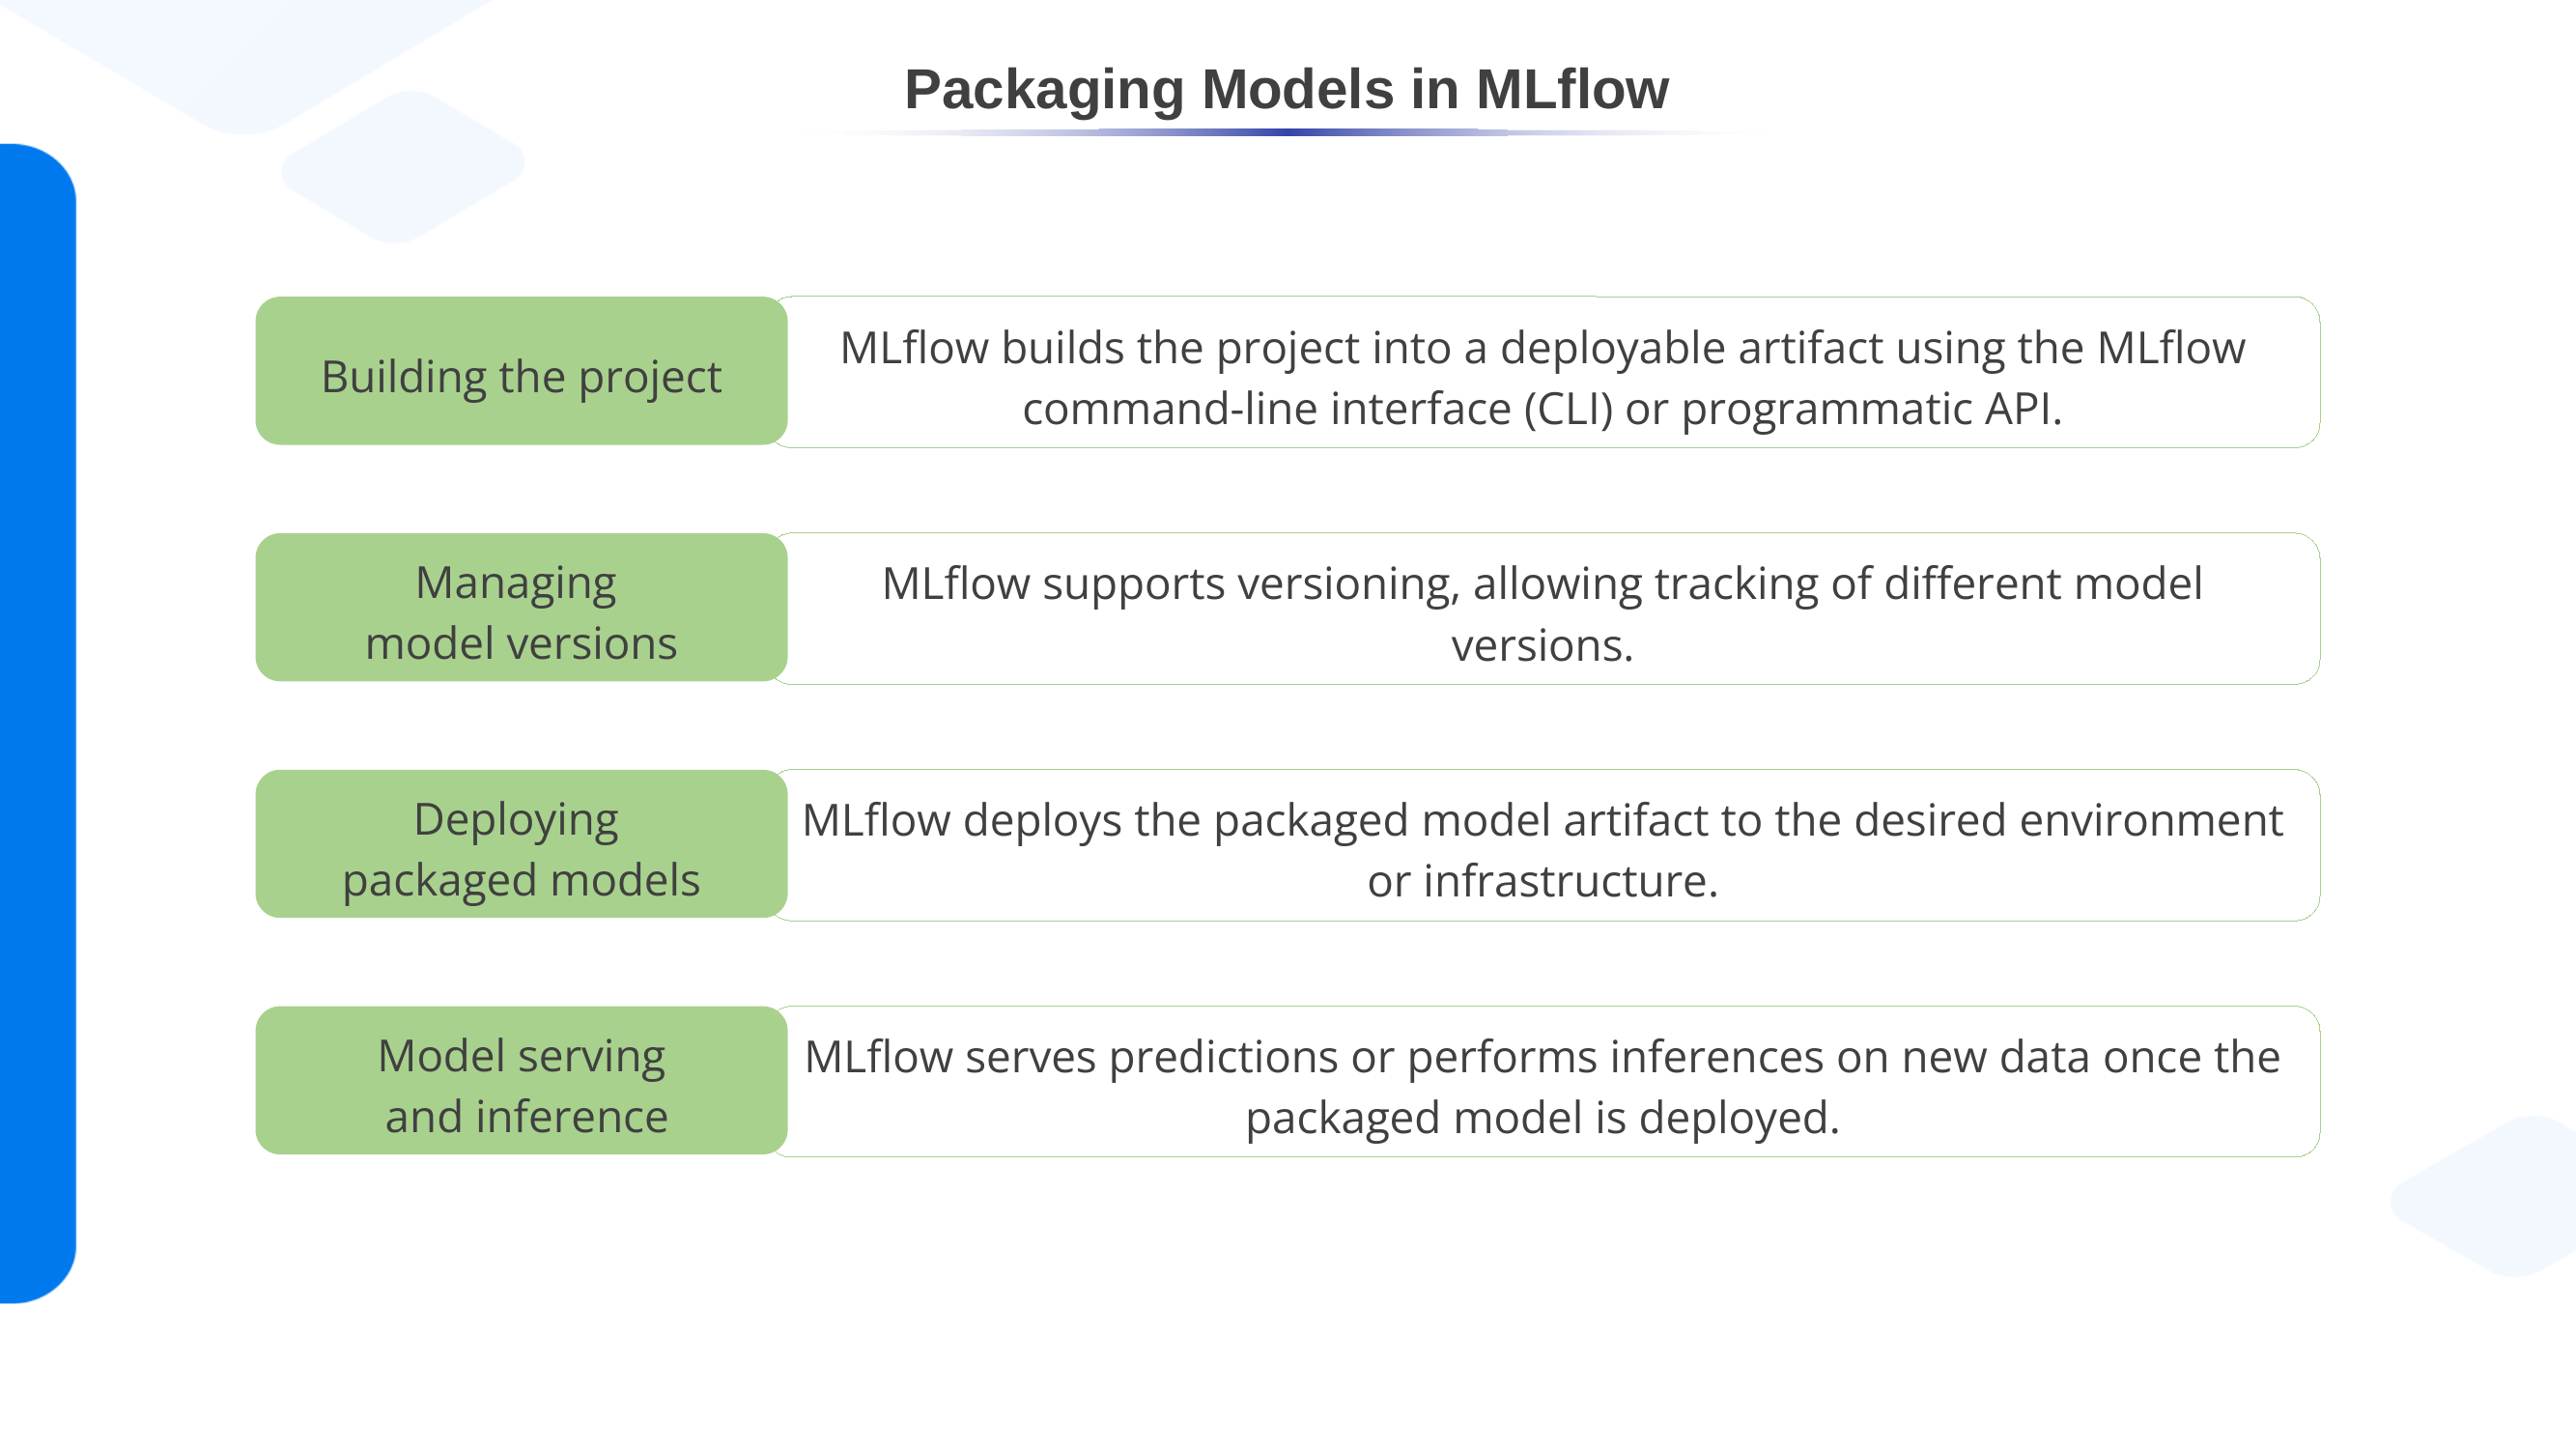

# Packaging Models in MLflow

MLflow builds the project into a deployable artifact using the MLflow command-line interface (CLI) or programmatic API.
Building the project
MLflow supports versioning, allowing tracking of different model versions.
Managing
model versions
MLflow deploys the packaged model artifact to the desired environment or infrastructure.
Deploying
packaged models
MLflow serves predictions or performs inferences on new data once the packaged model is deployed.
Model serving
 and inference